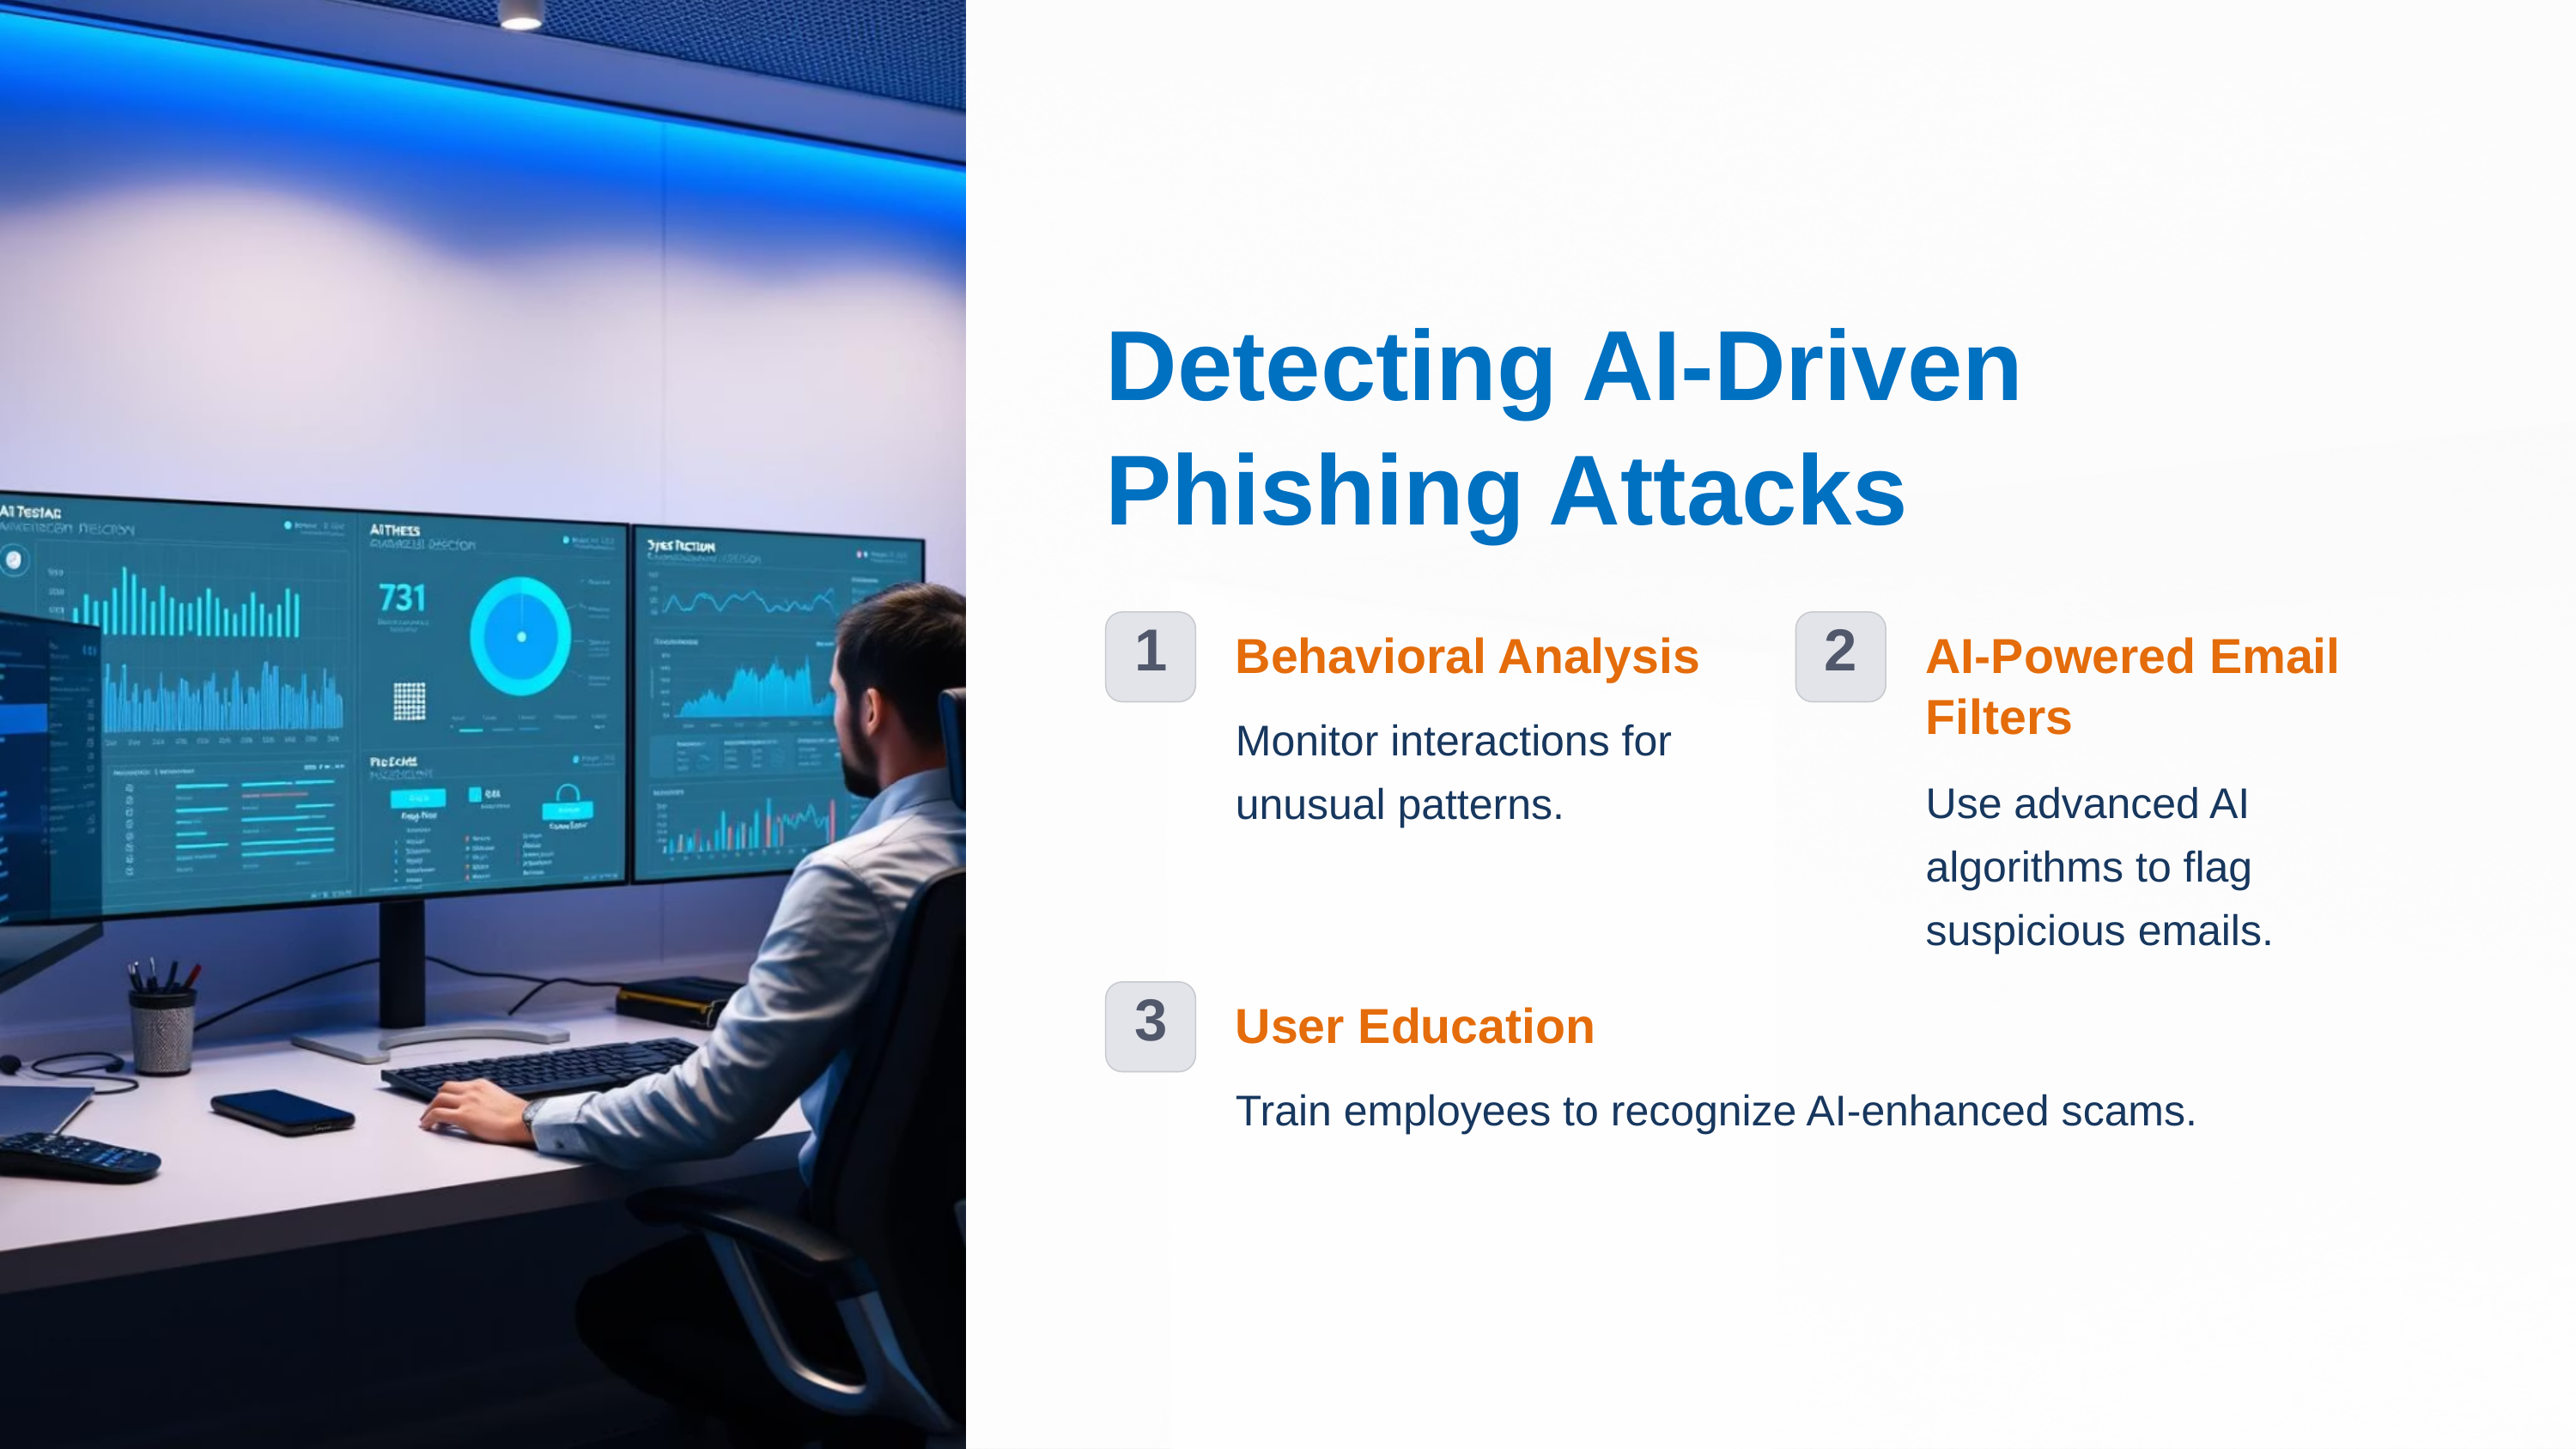

Detecting AI-Driven Phishing Attacks

1

2

Behavioral Analysis

AI-Powered Email Filters

Monitor interactions for unusual patterns.

Use advanced AI algorithms to flag suspicious emails.

3

User Education

Train employees to recognize AI-enhanced scams.